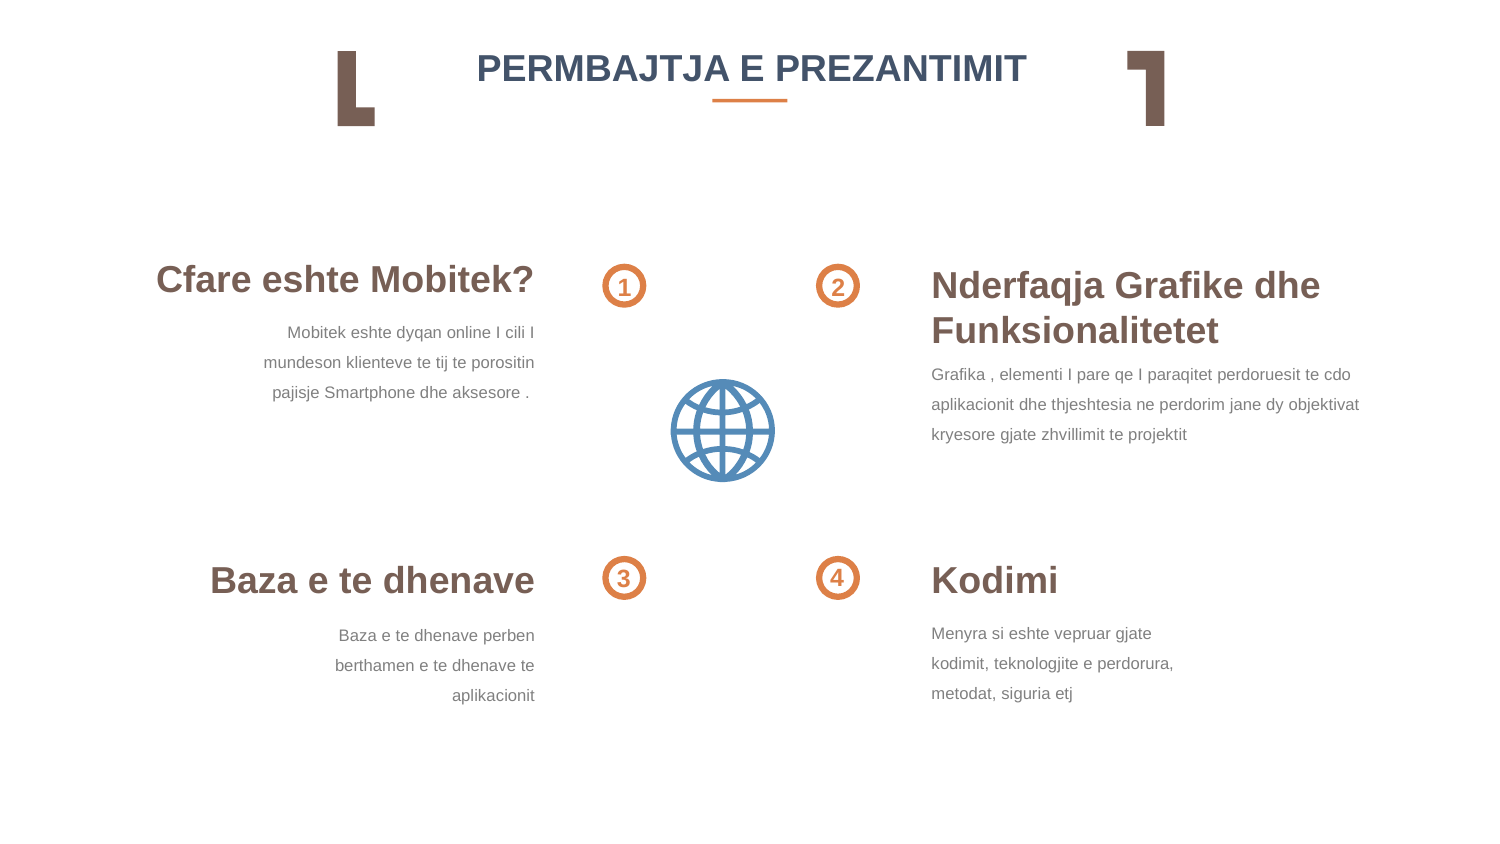

PERMBAJTJA E PREZANTIMIT

Cfare eshte Mobitek?
Nderfaqja Grafike dhe Funksionalitetet
1
2

Mobitek eshte dyqan online I cili I mundeson klienteve te tij te porositin pajisje Smartphone dhe aksesore .
Grafika , elementi I pare qe I paraqitet perdoruesit te cdo aplikacionit dhe thjeshtesia ne perdorim jane dy objektivat kryesore gjate zhvillimit te projektit

Baza e te dhenave
Kodimi
4
3

Menyra si eshte vepruar gjate kodimit, teknologjite e perdorura, metodat, siguria etj
Baza e te dhenave perben berthamen e te dhenave te aplikacionit